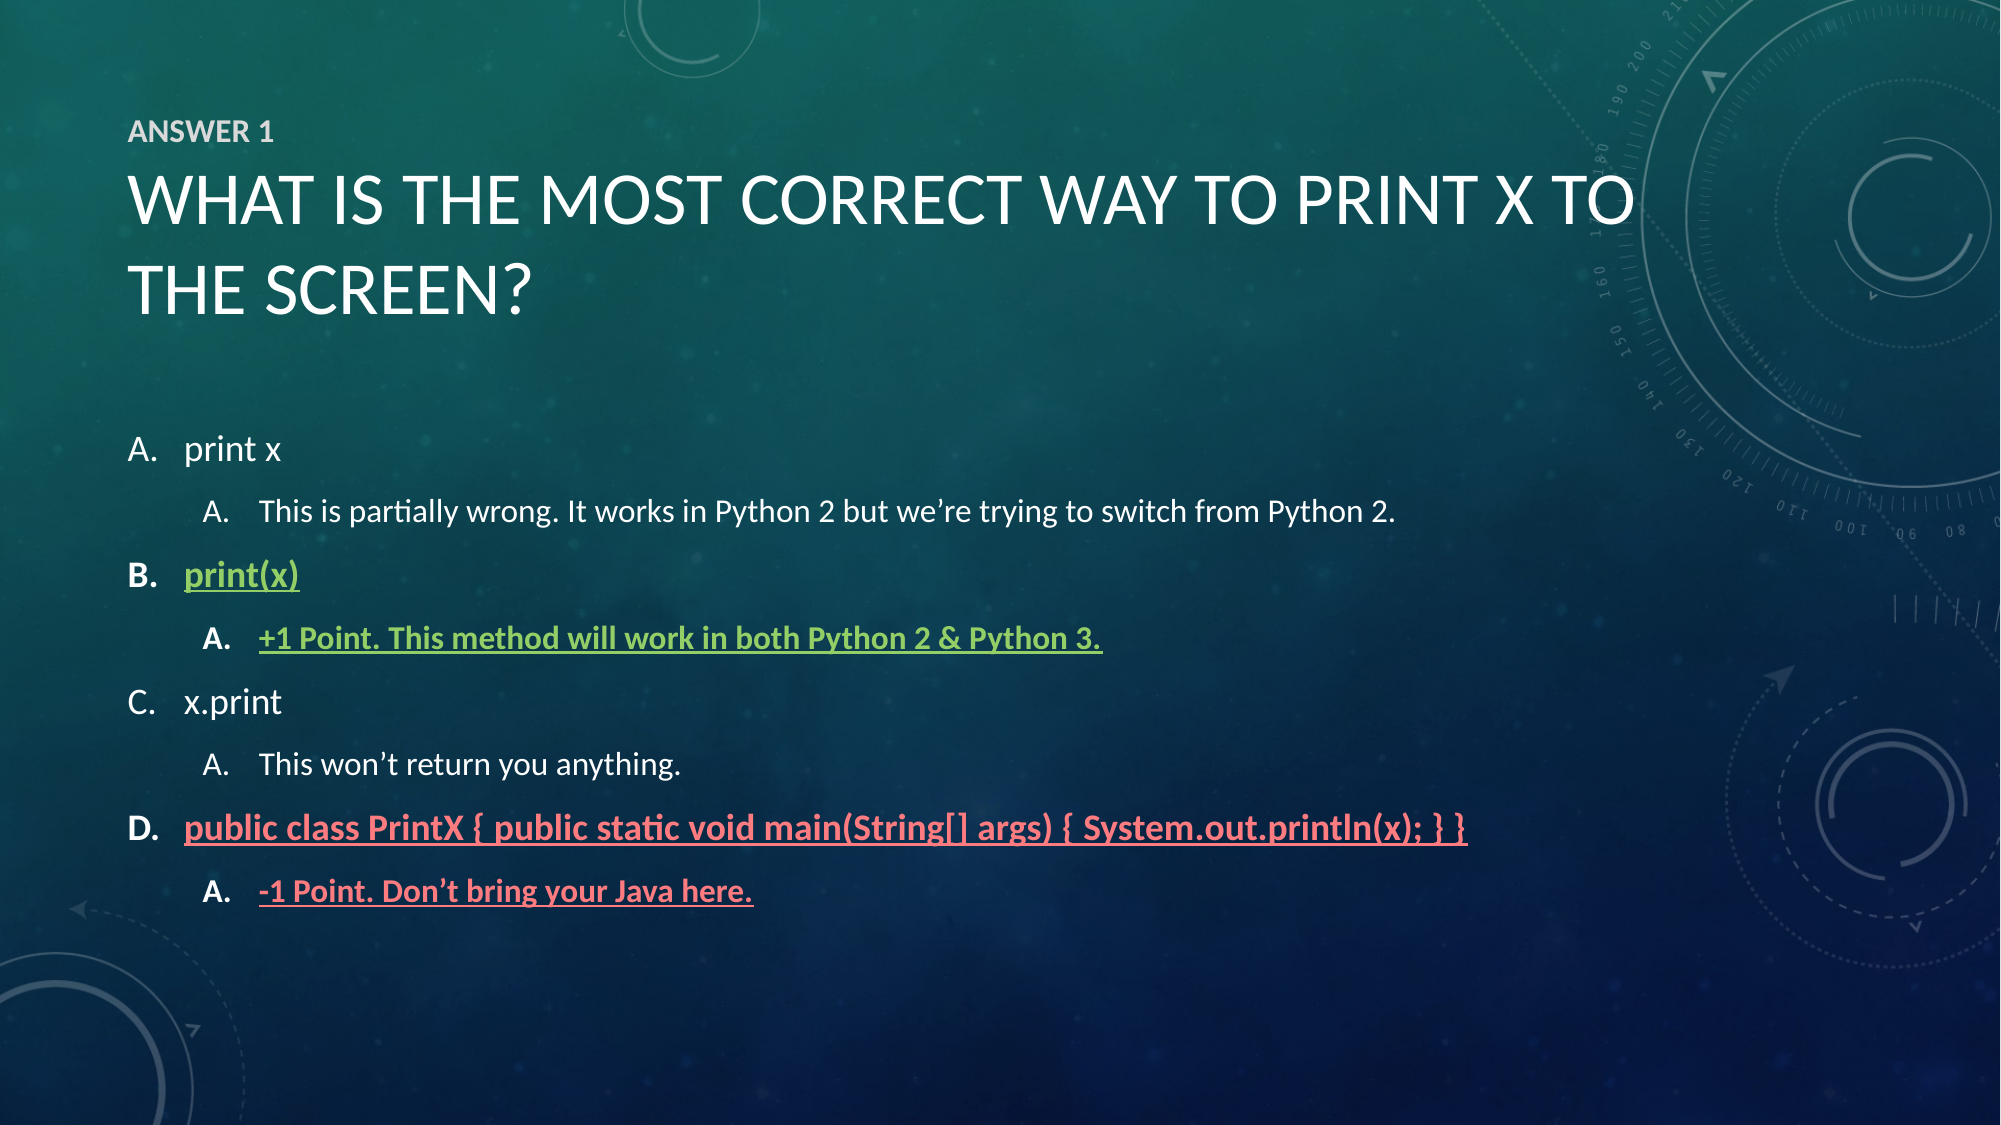

# Answer 1 What is the most correct way to print x to the screen?
print x
This is partially wrong. It works in Python 2 but we’re trying to switch from Python 2.
print(x)
+1 Point. This method will work in both Python 2 & Python 3.
x.print
This won’t return you anything.
public class PrintX { public static void main(String[] args) { System.out.println(x); } }
-1 Point. Don’t bring your Java here.